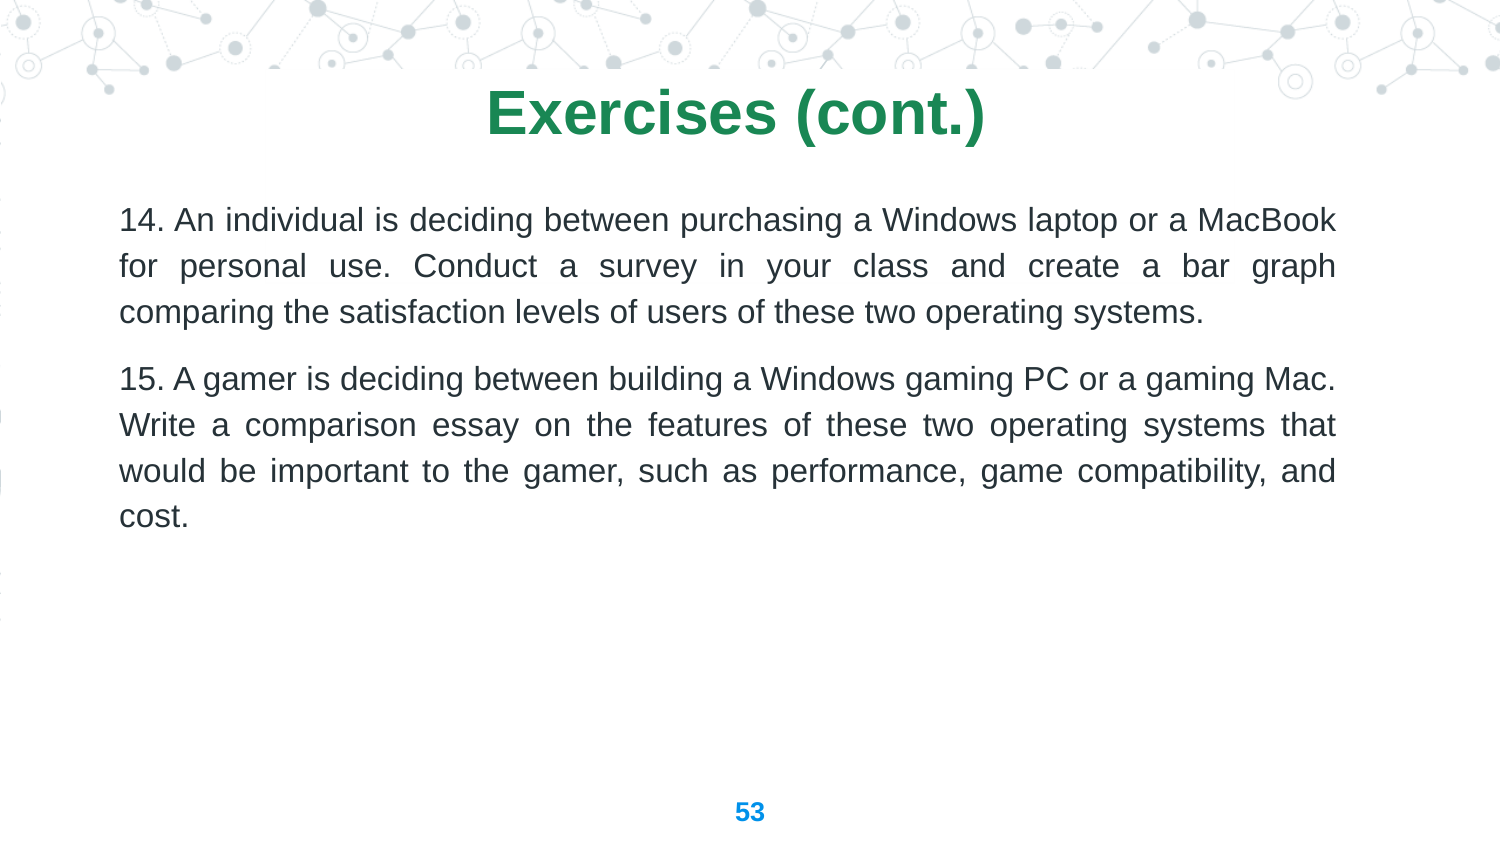

Exercises (cont.)

14. An individual is deciding between purchasing a Windows laptop or a MacBook for personal use. Conduct a survey in your class and create a bar graph comparing the satisfaction levels of users of these two operating systems.
15. A gamer is deciding between building a Windows gaming PC or a gaming Mac. Write a comparison essay on the features of these two operating systems that would be important to the gamer, such as performance, game compatibility, and cost.

53